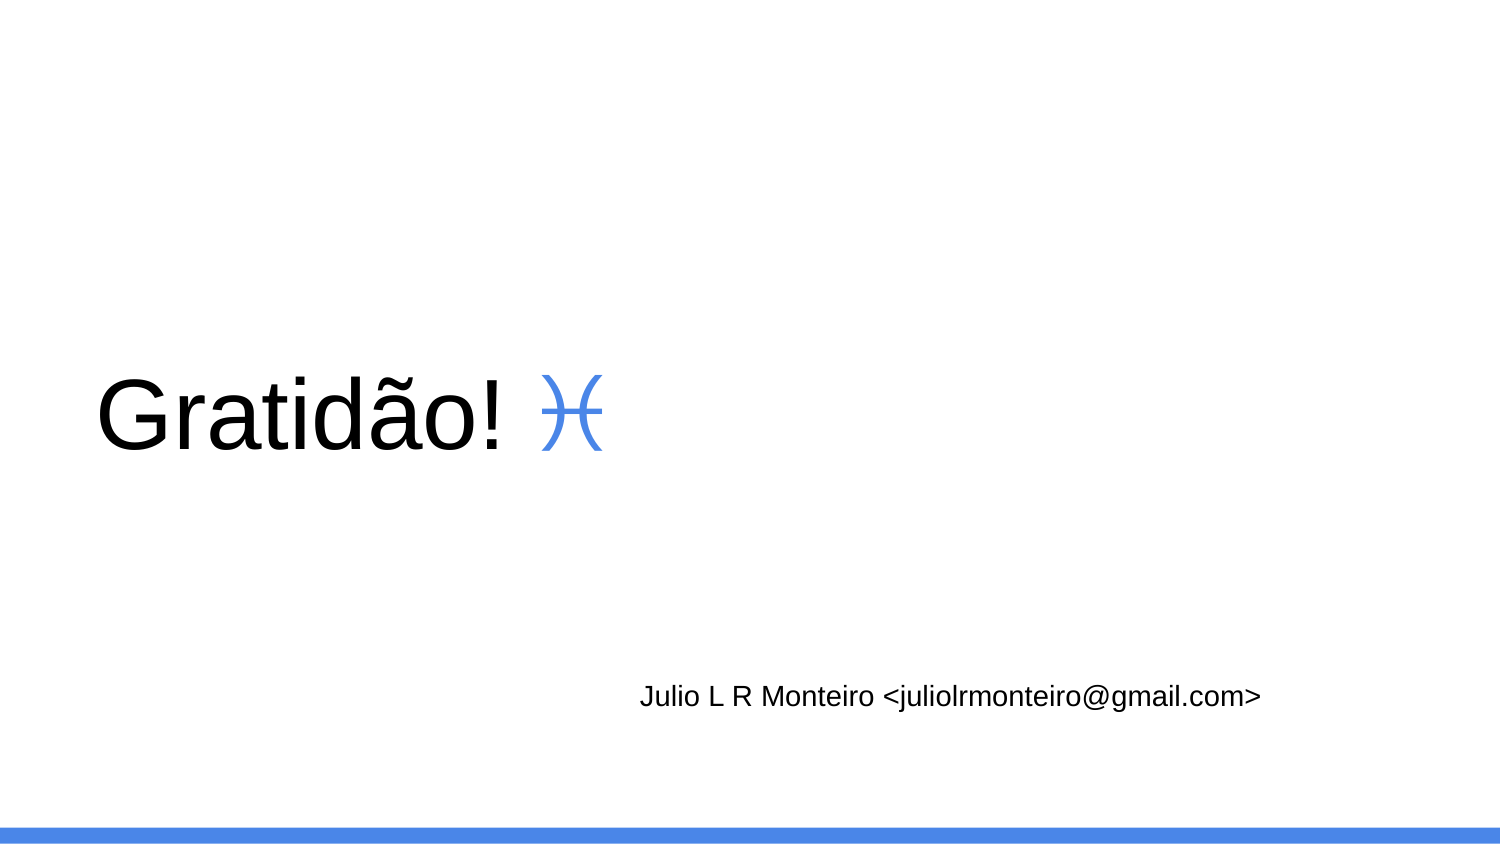

# Gratidão! ♓
Julio L R Monteiro <juliolrmonteiro@gmail.com>